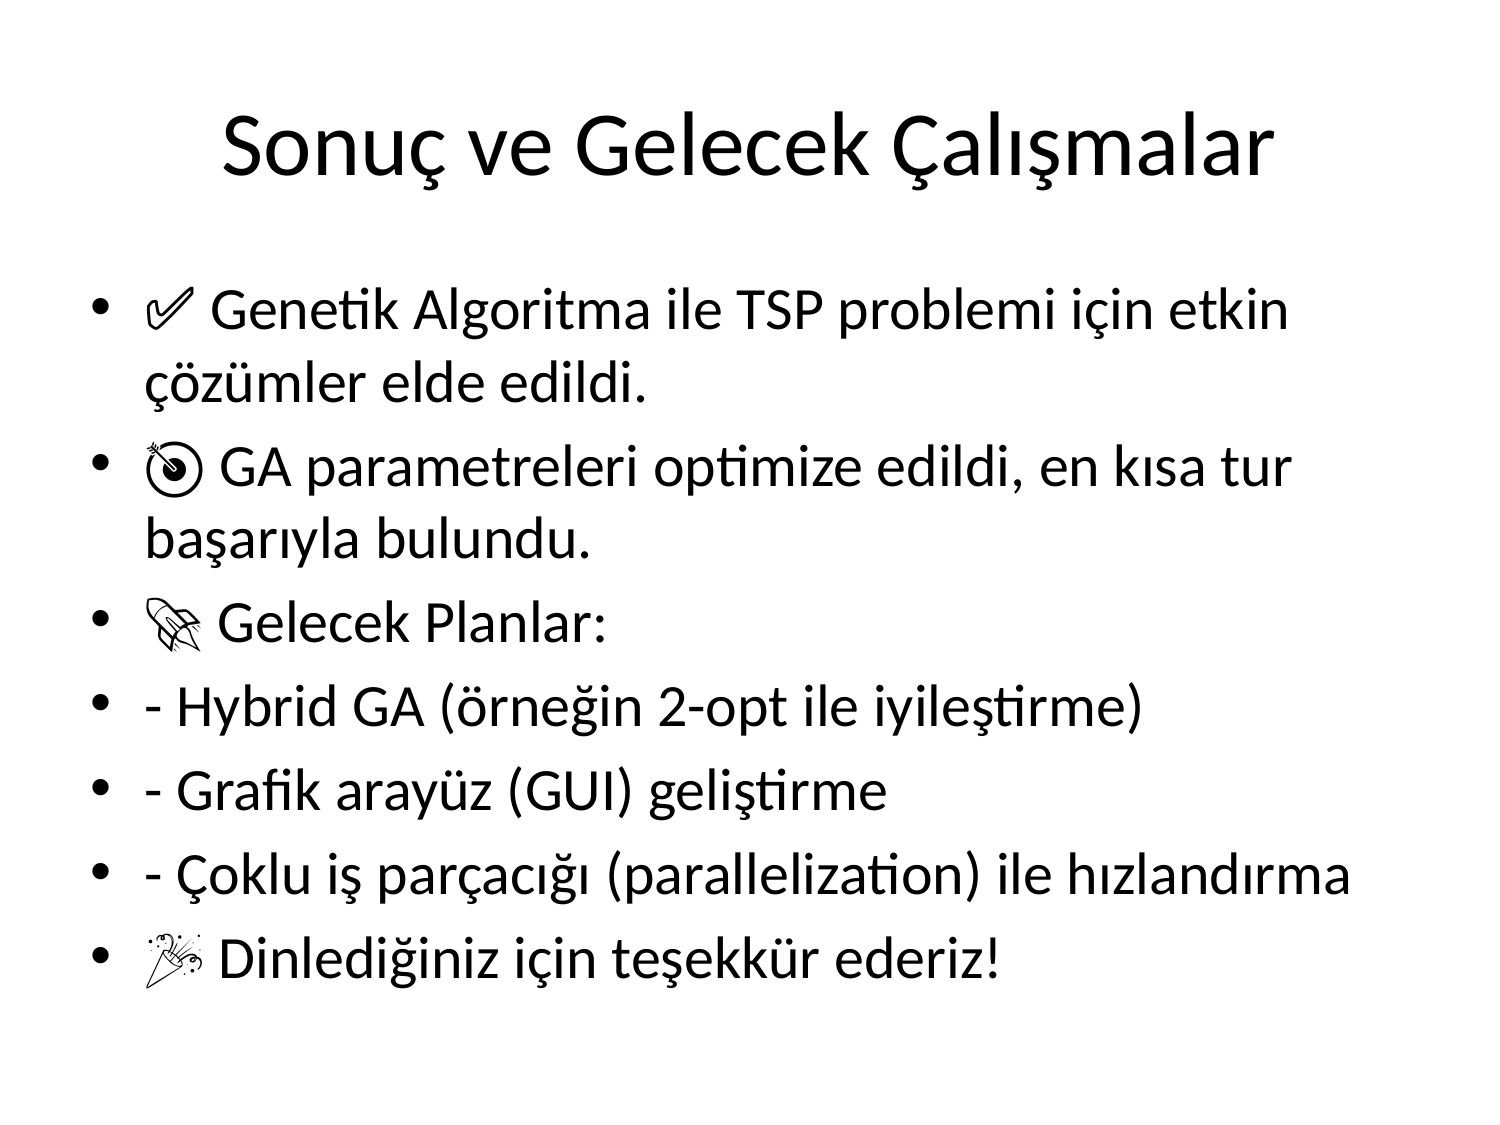

# Sonuç ve Gelecek Çalışmalar
✅ Genetik Algoritma ile TSP problemi için etkin çözümler elde edildi.
🎯 GA parametreleri optimize edildi, en kısa tur başarıyla bulundu.
🚀 Gelecek Planlar:
- Hybrid GA (örneğin 2-opt ile iyileştirme)
- Grafik arayüz (GUI) geliştirme
- Çoklu iş parçacığı (parallelization) ile hızlandırma
🎉 Dinlediğiniz için teşekkür ederiz!